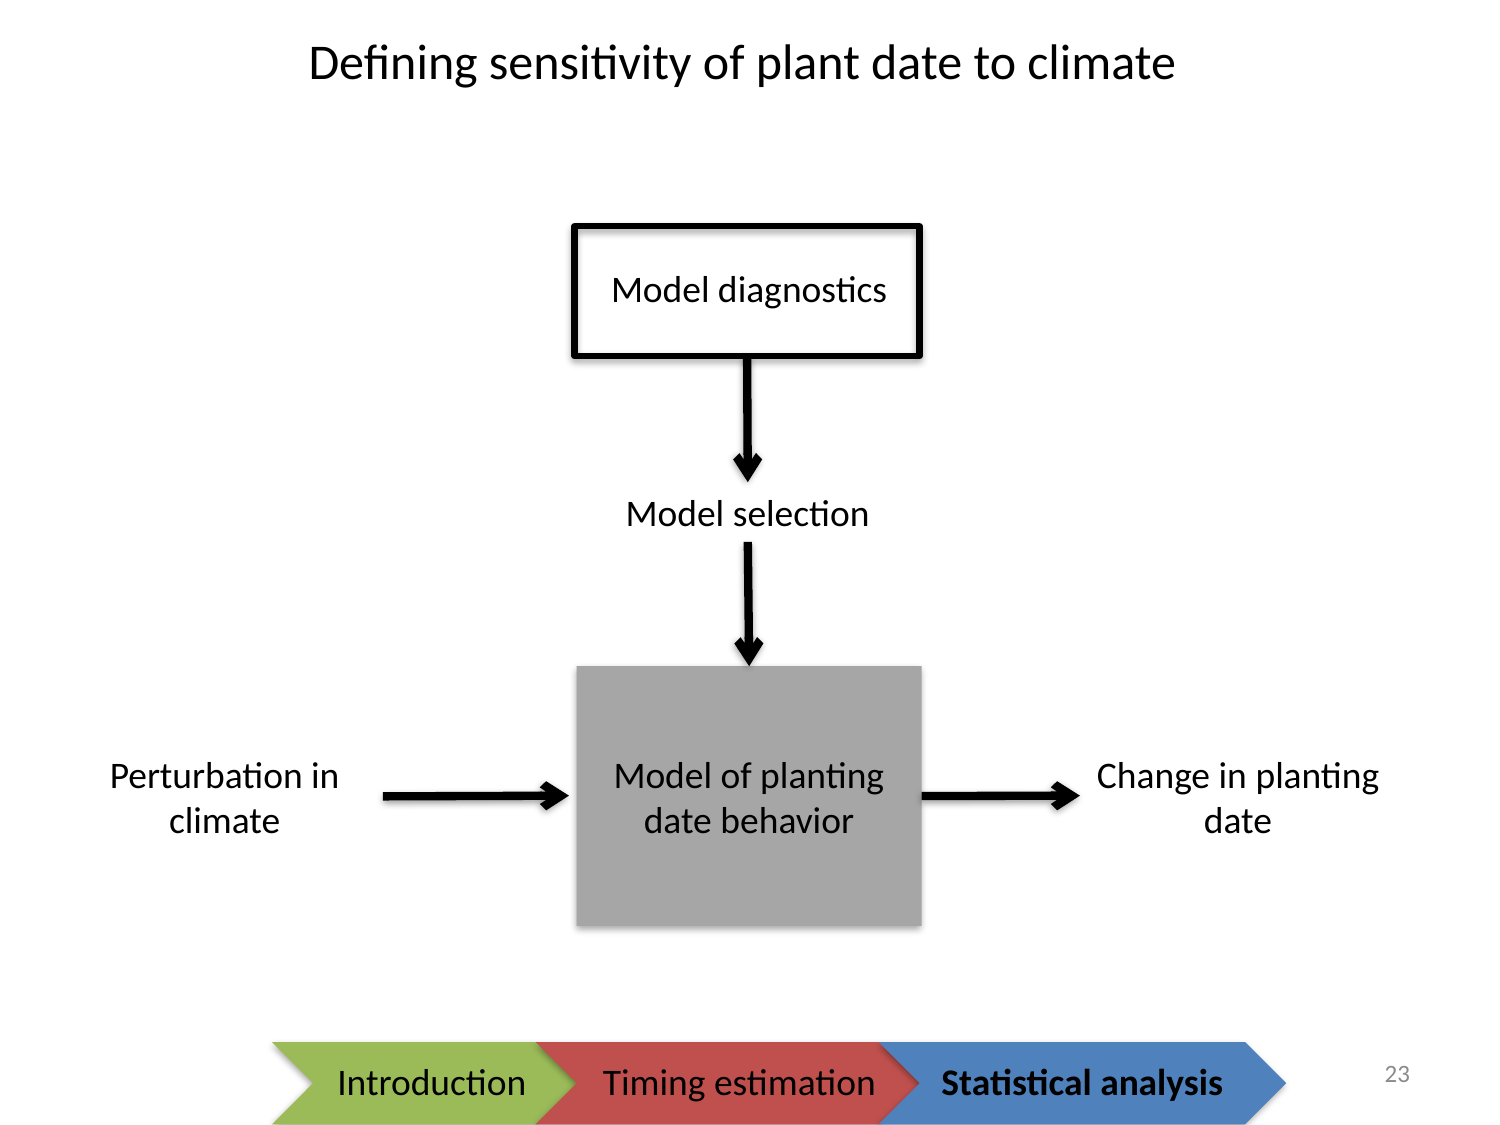

Defining sensitivity of plant date to climate

Model diagnostics
Model selection

Perturbation in climate
Model of planting date behavior
Change in planting date

Timing estimation
Introduction
Statistical analysis
23